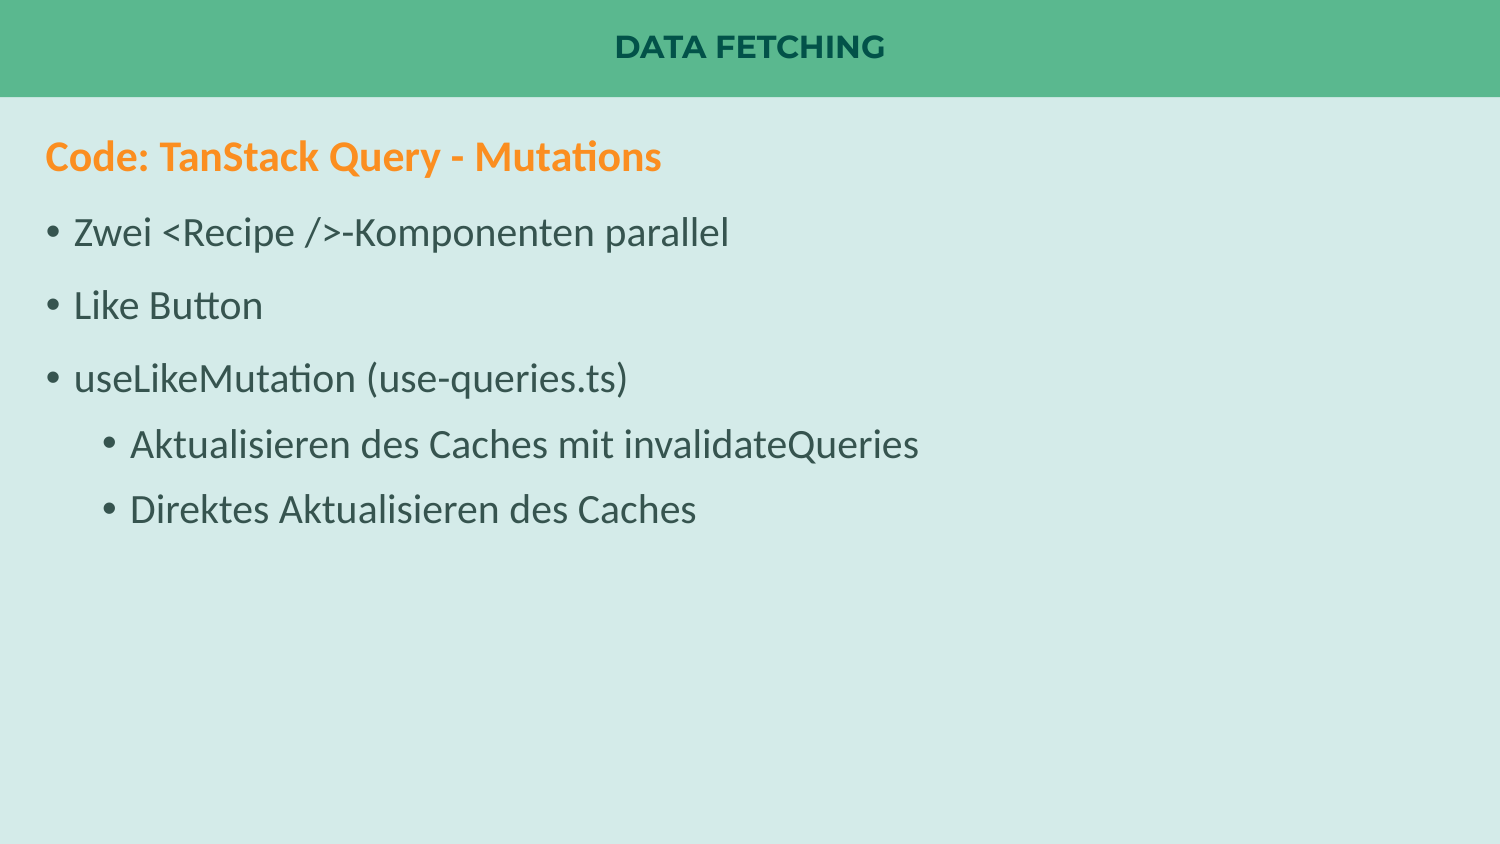

# Data Fetching
Code: TanStack Query - Mutations
Zwei <Recipe />-Komponenten parallel
Like Button
useLikeMutation (use-queries.ts)
Aktualisieren des Caches mit invalidateQueries
Direktes Aktualisieren des Caches